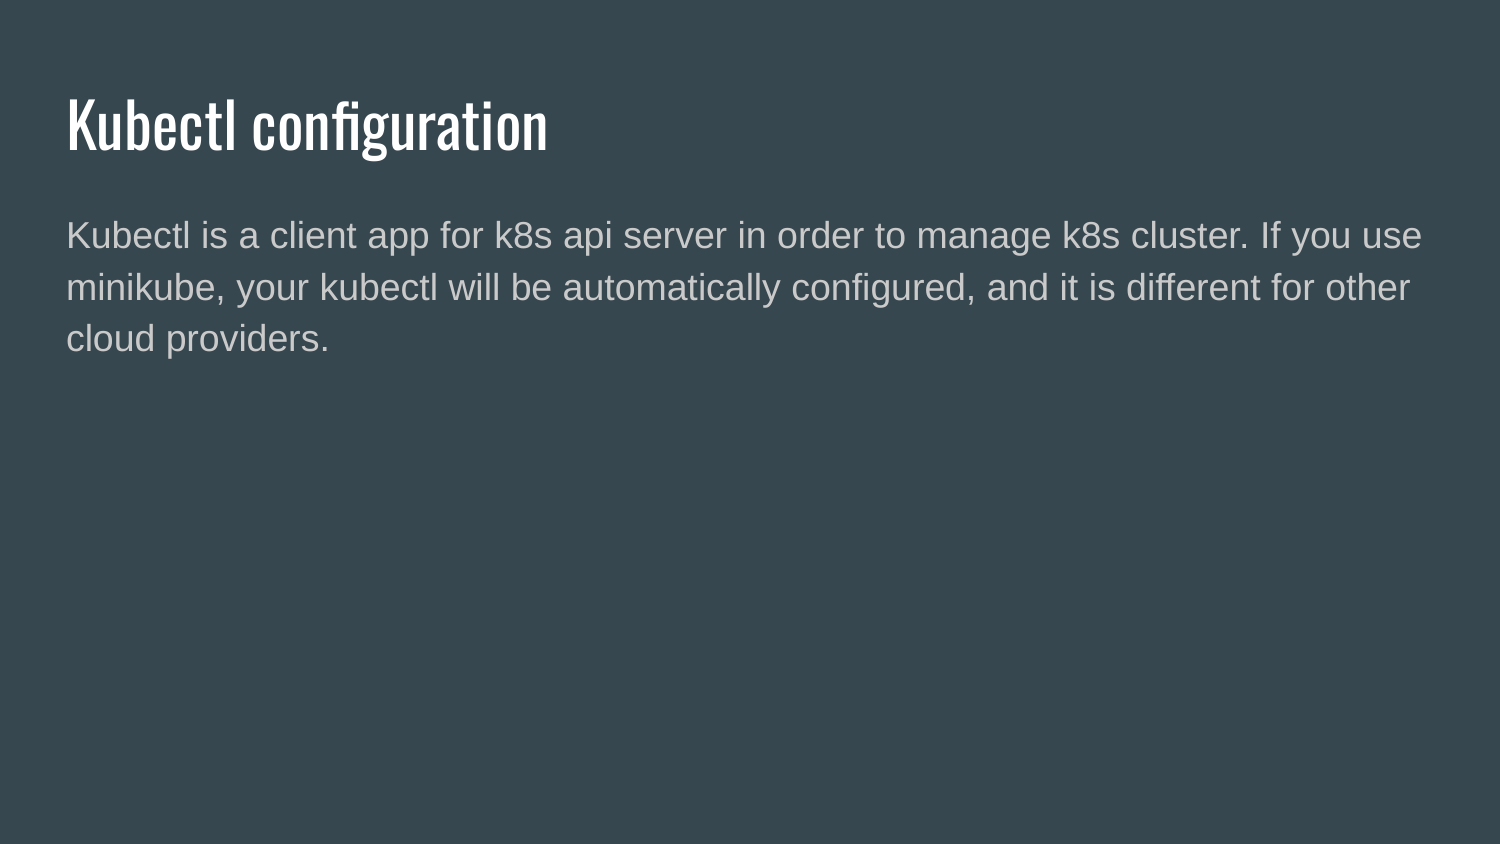

# Kubectl configuration
Kubectl is a client app for k8s api server in order to manage k8s cluster. If you use minikube, your kubectl will be automatically configured, and it is different for other cloud providers.